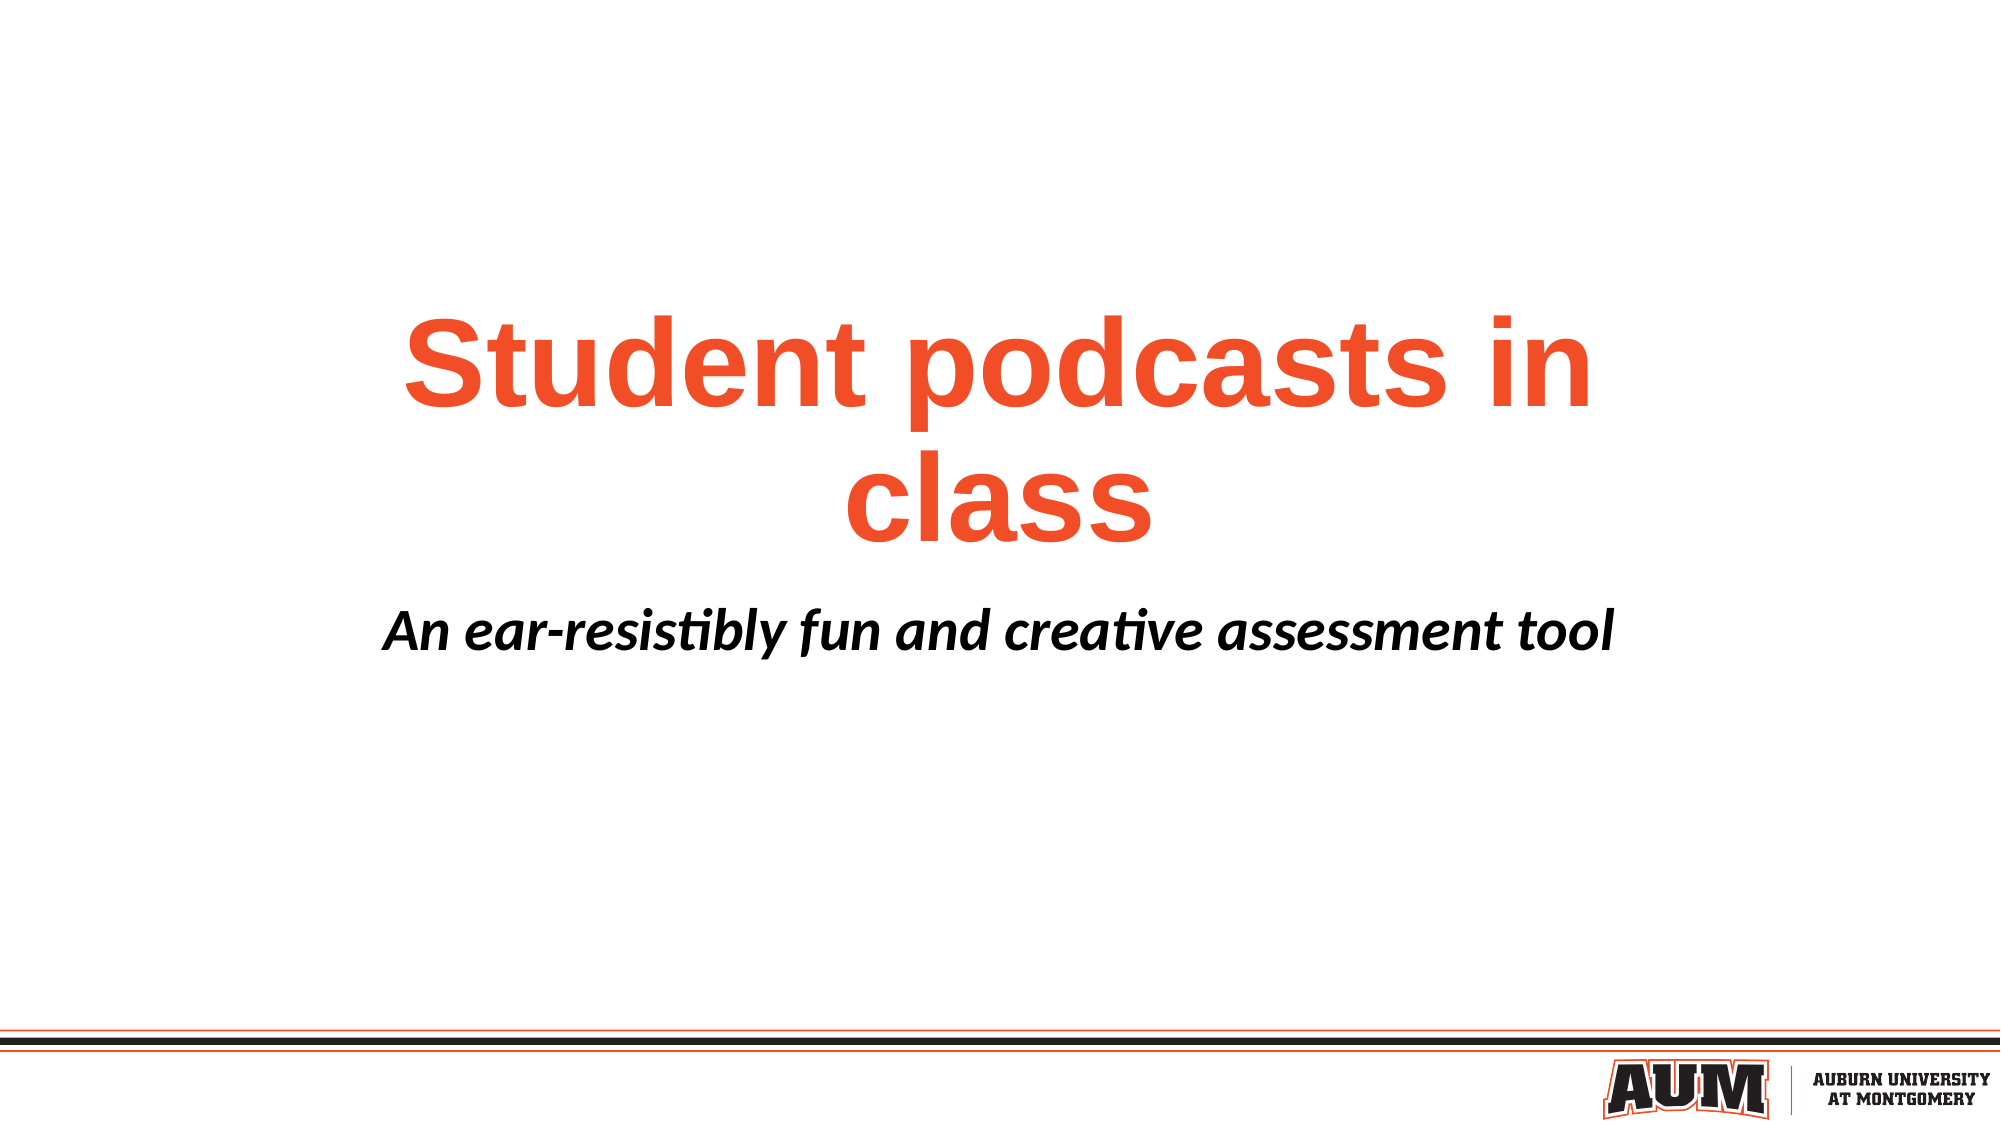

# Student podcasts in class
An ear-resistibly fun and creative assessment tool